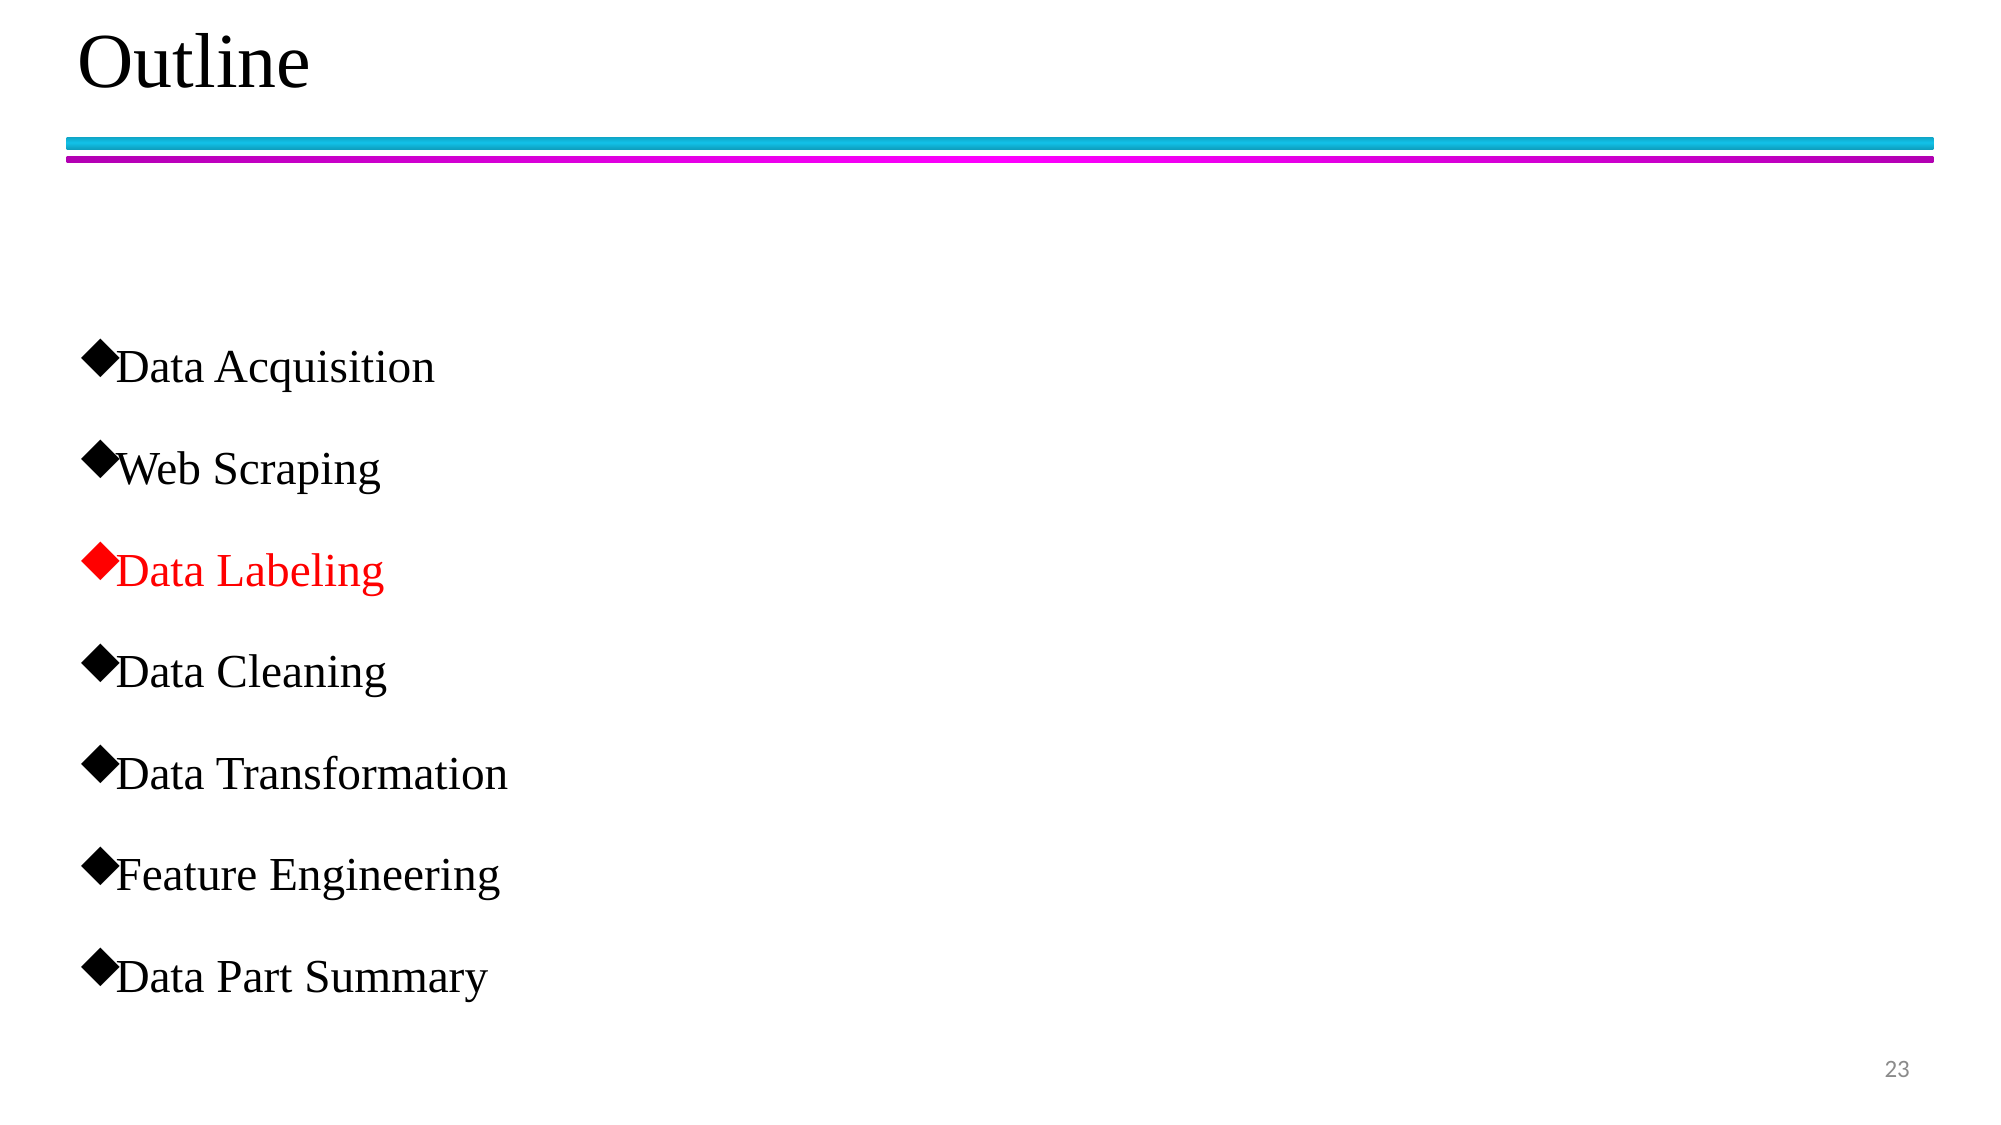

# Outline
Data Acquisition
Web Scraping
Data Labeling
Data Cleaning
Data Transformation
Feature Engineering
Data Part Summary
23